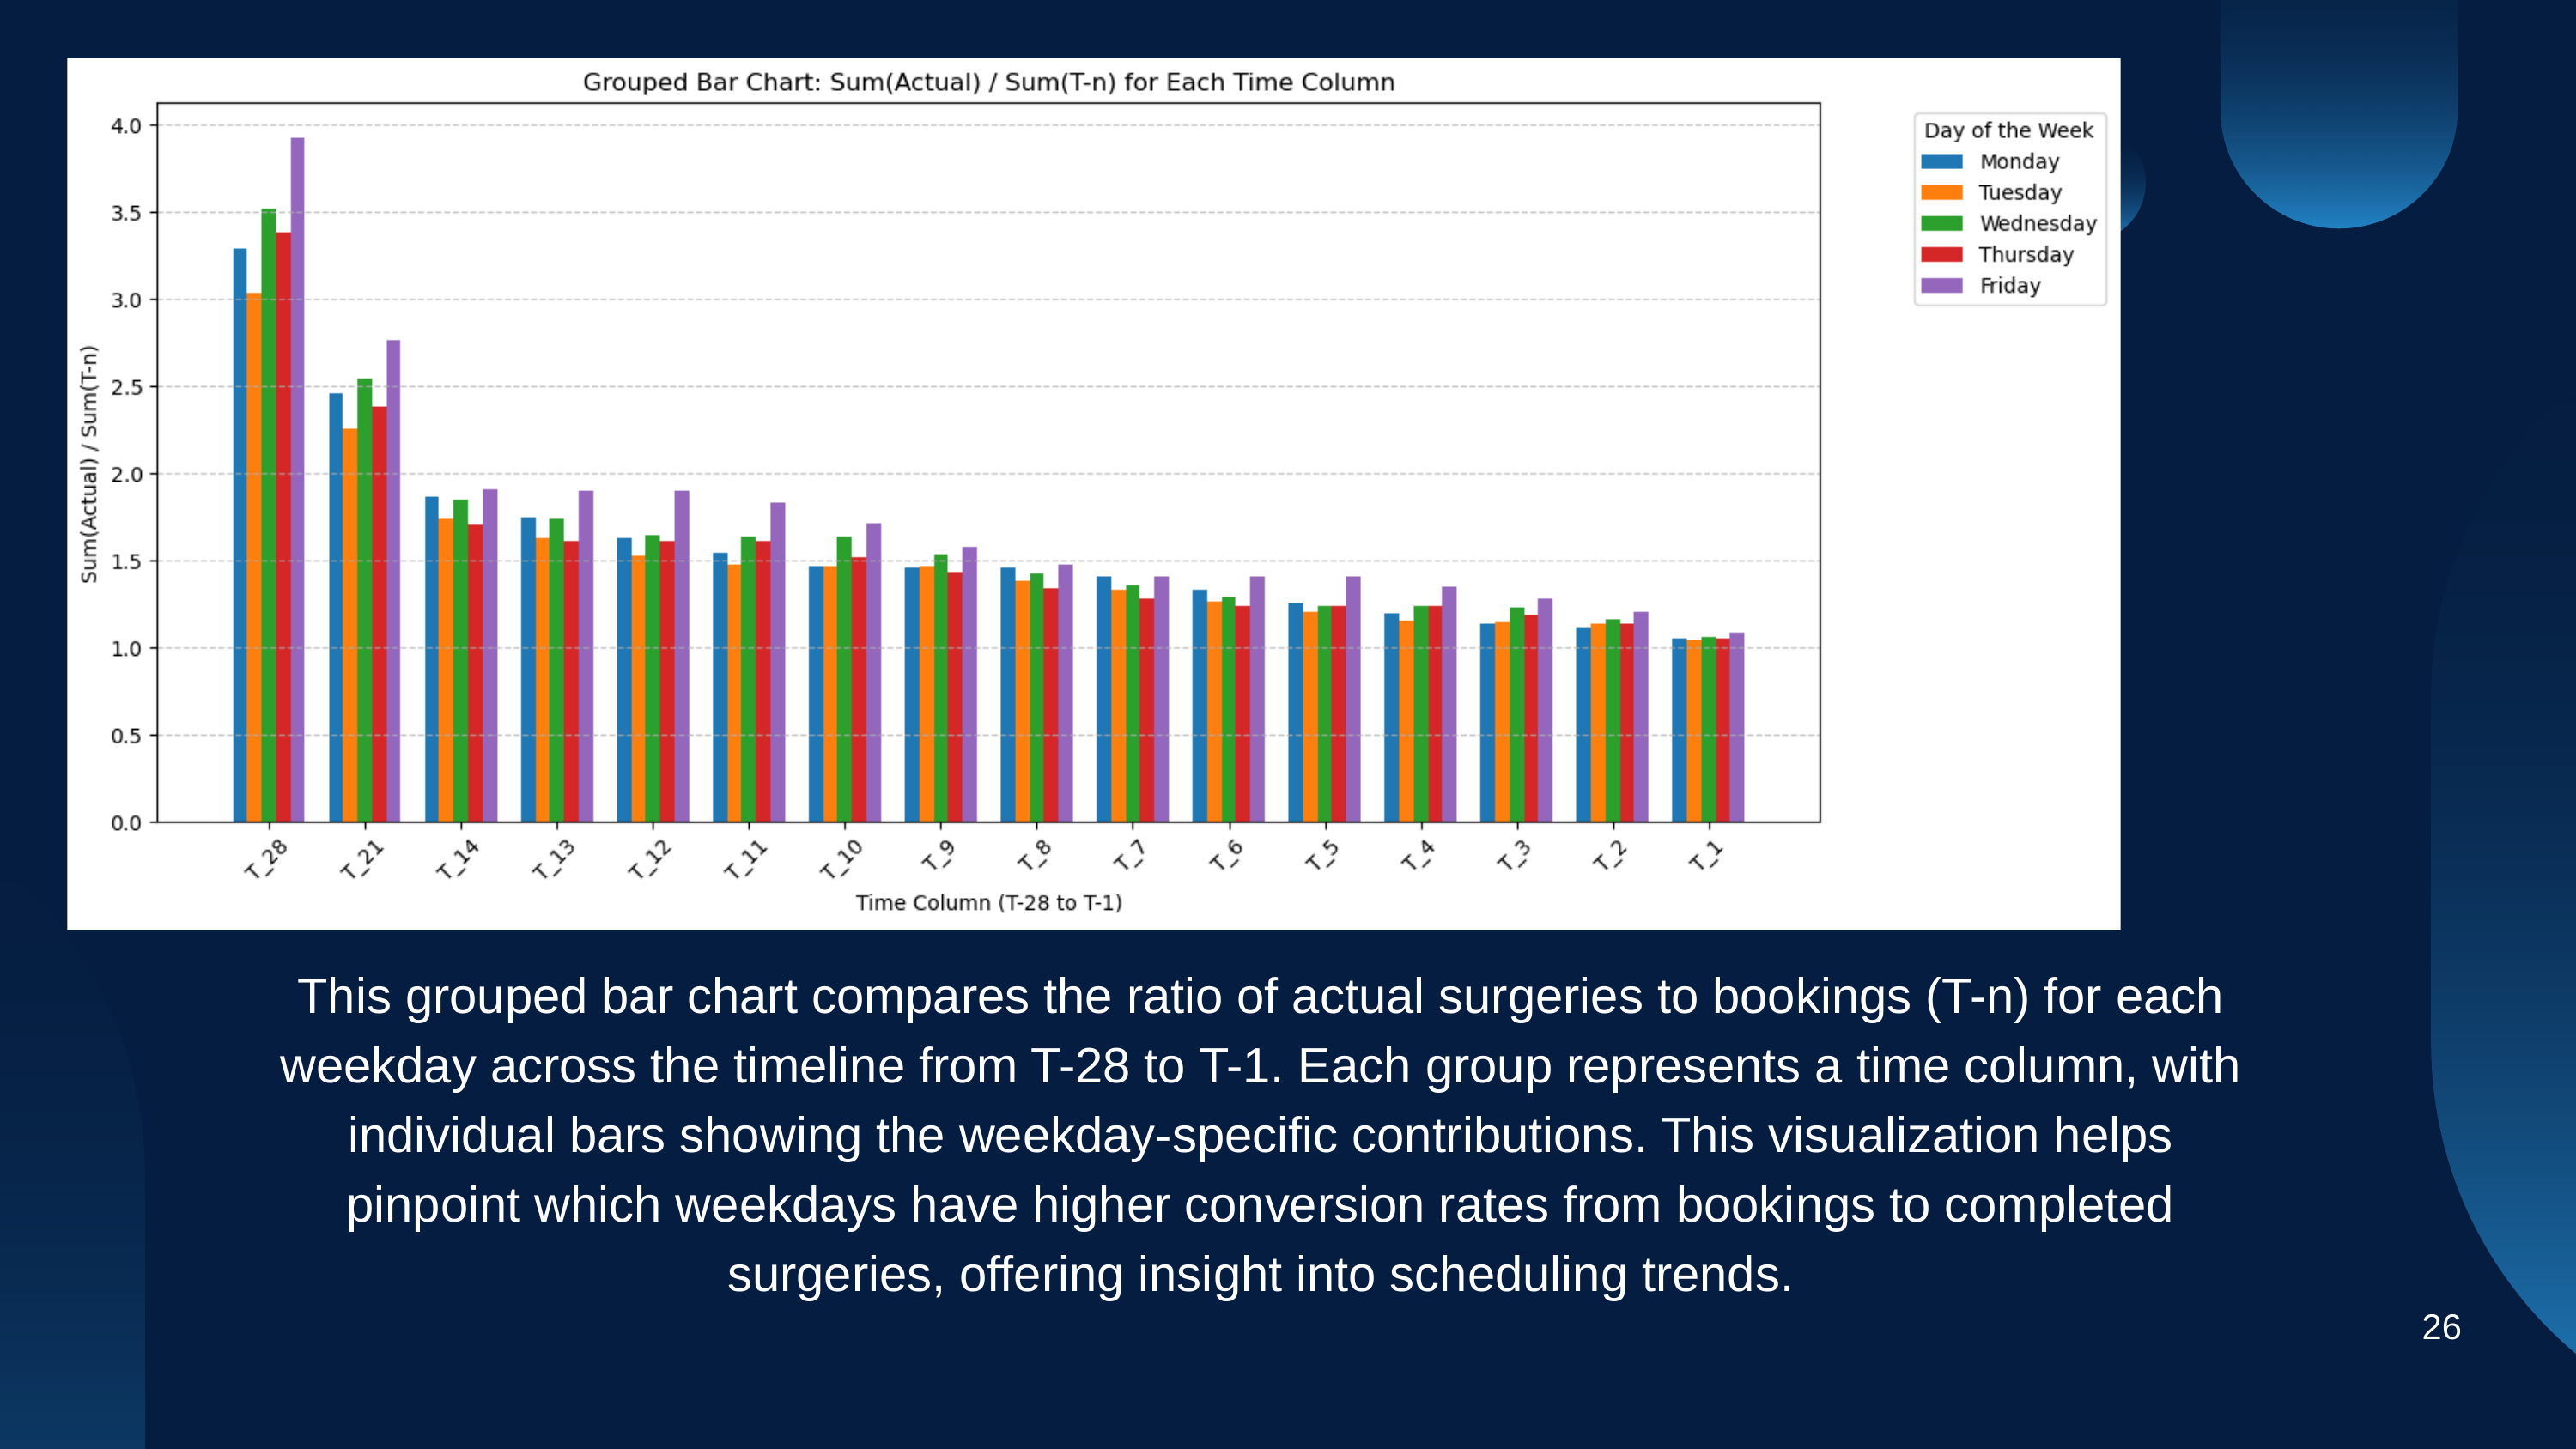

This grouped bar chart compares the ratio of actual surgeries to bookings (T-n) for each weekday across the timeline from T-28 to T-1. Each group represents a time column, with individual bars showing the weekday-specific contributions. This visualization helps pinpoint which weekdays have higher conversion rates from bookings to completed surgeries, offering insight into scheduling trends.
26